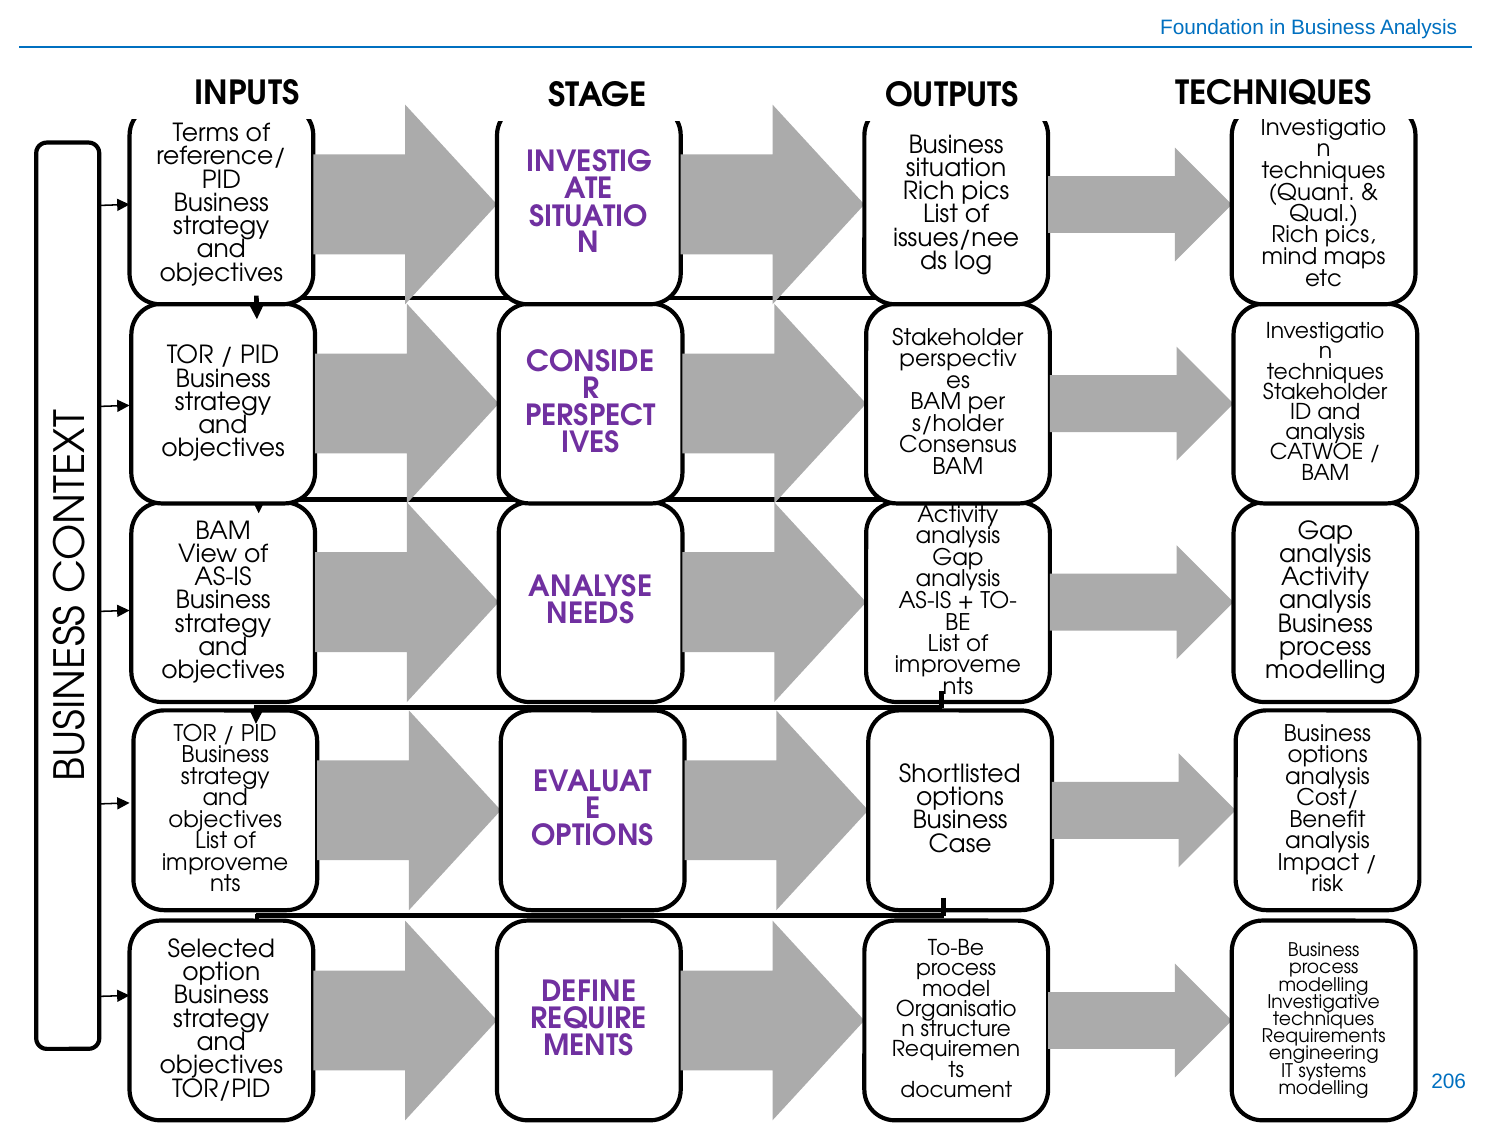

INPUTS
TECHNIQUES
STAGE
OUTPUTS
Terms of reference/ PID
Business strategy and objectives
Business situation
Rich pics
List of issues/needs log
INVESTIGATE SITUATION
Investigation techniques (Quant. & Qual.)
Rich pics, mind maps etc
BUSINESS CONTEXT
TOR / PID
Business strategy and objectives
Stakeholder perspectives
BAM per s/holder
Consensus BAM
CONSIDER PERSPECTIVES
Investigation techniques
Stakeholder ID and analysis
CATWOE / BAM
BAM
View of AS-IS
Business strategy and objectives
Activity analysis
Gap analysis
AS-IS + TO-BE
List of improvements
ANALYSE NEEDS
Gap analysis
Activity analysis
Business process modelling
TOR / PID
Business strategy and objectives
List of improvements
Shortlisted options
Business Case
EVALUATE OPTIONS
Business options analysis
Cost/Benefit analysis
Impact / risk
Selected option
Business strategy and objectives
TOR/PID
To-Be process model
Organisation structure
Requirements document
DEFINE REQUIREMENTS
Business process modelling
Investigative techniques
Requirements engineering
IT systems modelling